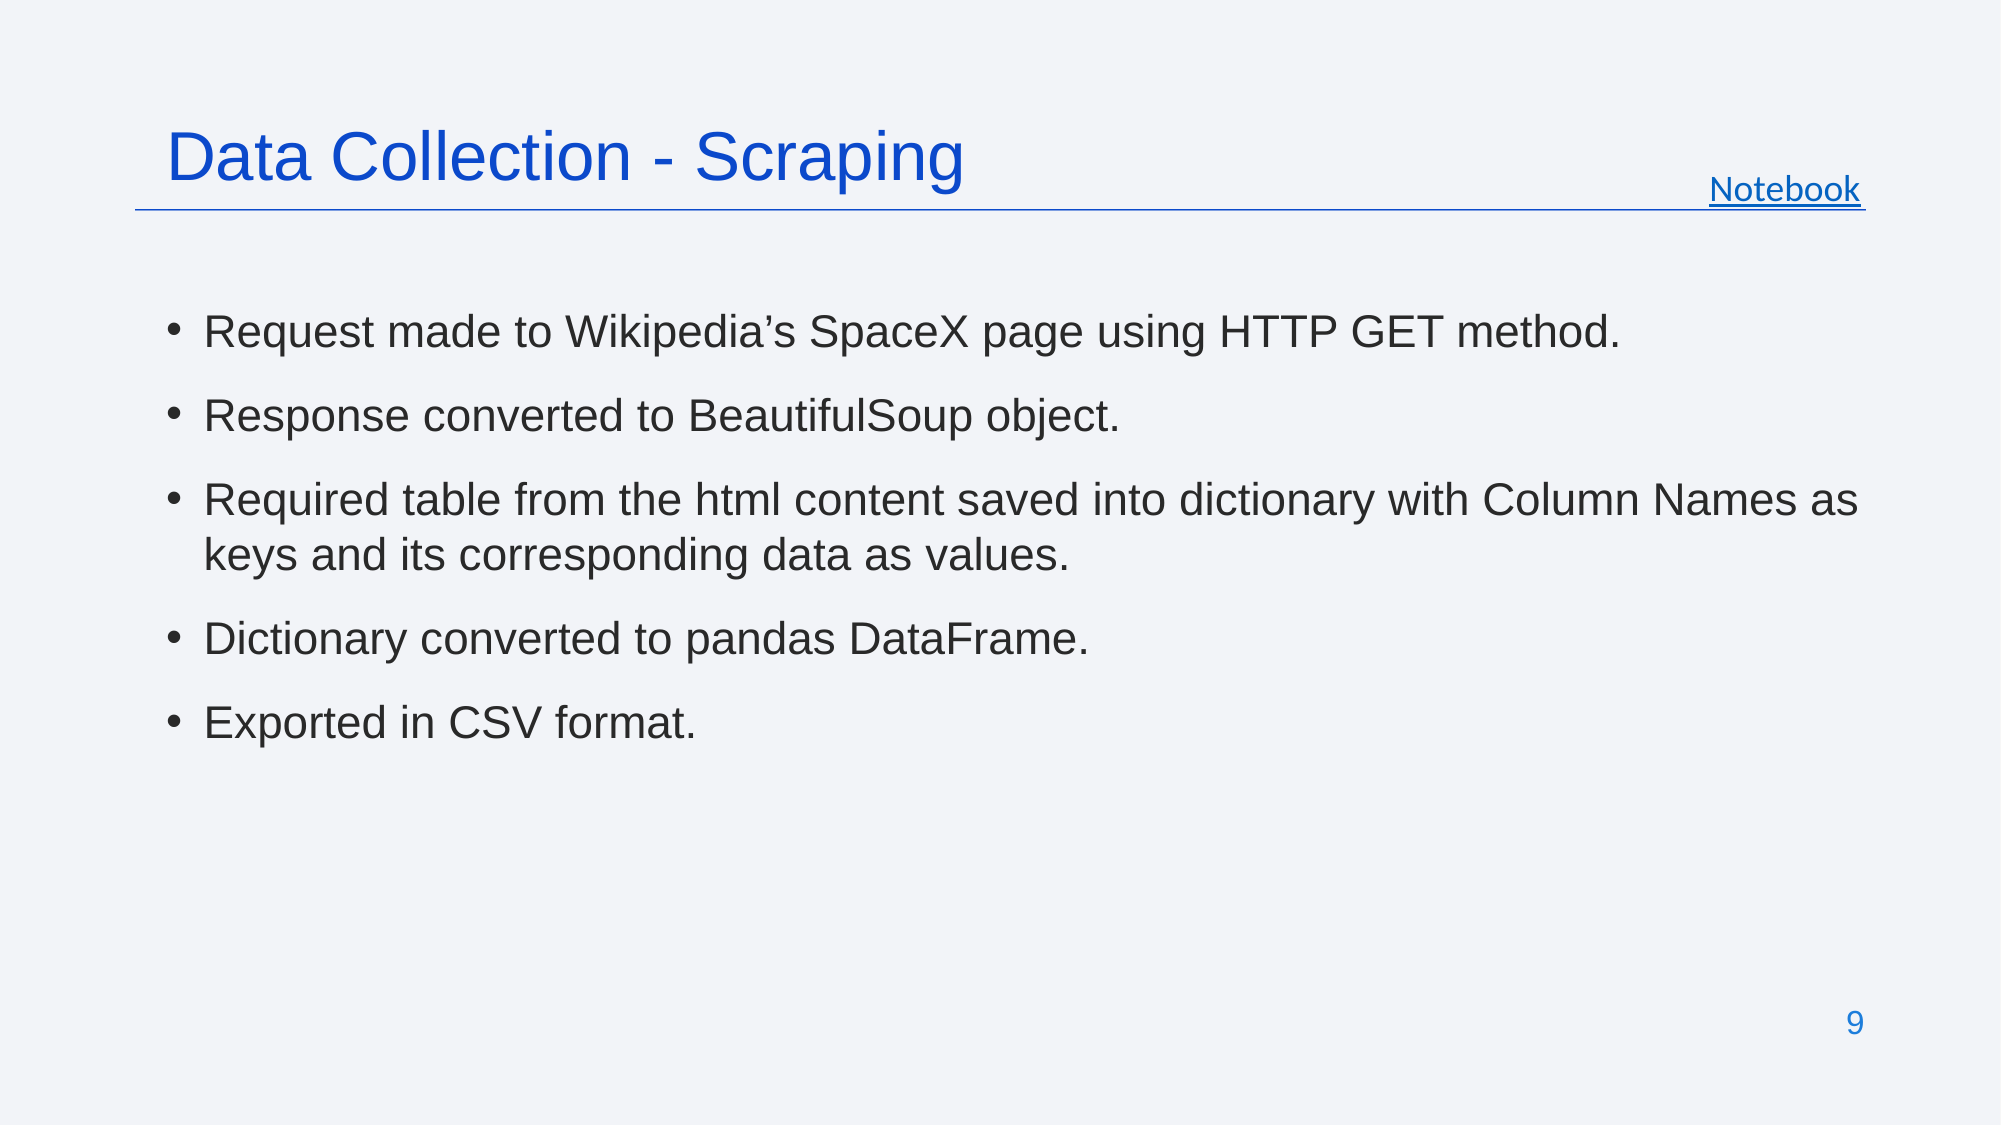

Data Collection - Scraping
Notebook
Request made to Wikipedia’s SpaceX page using HTTP GET method.
Response converted to BeautifulSoup object.
Required table from the html content saved into dictionary with Column Names as keys and its corresponding data as values.
Dictionary converted to pandas DataFrame.
Exported in CSV format.
9